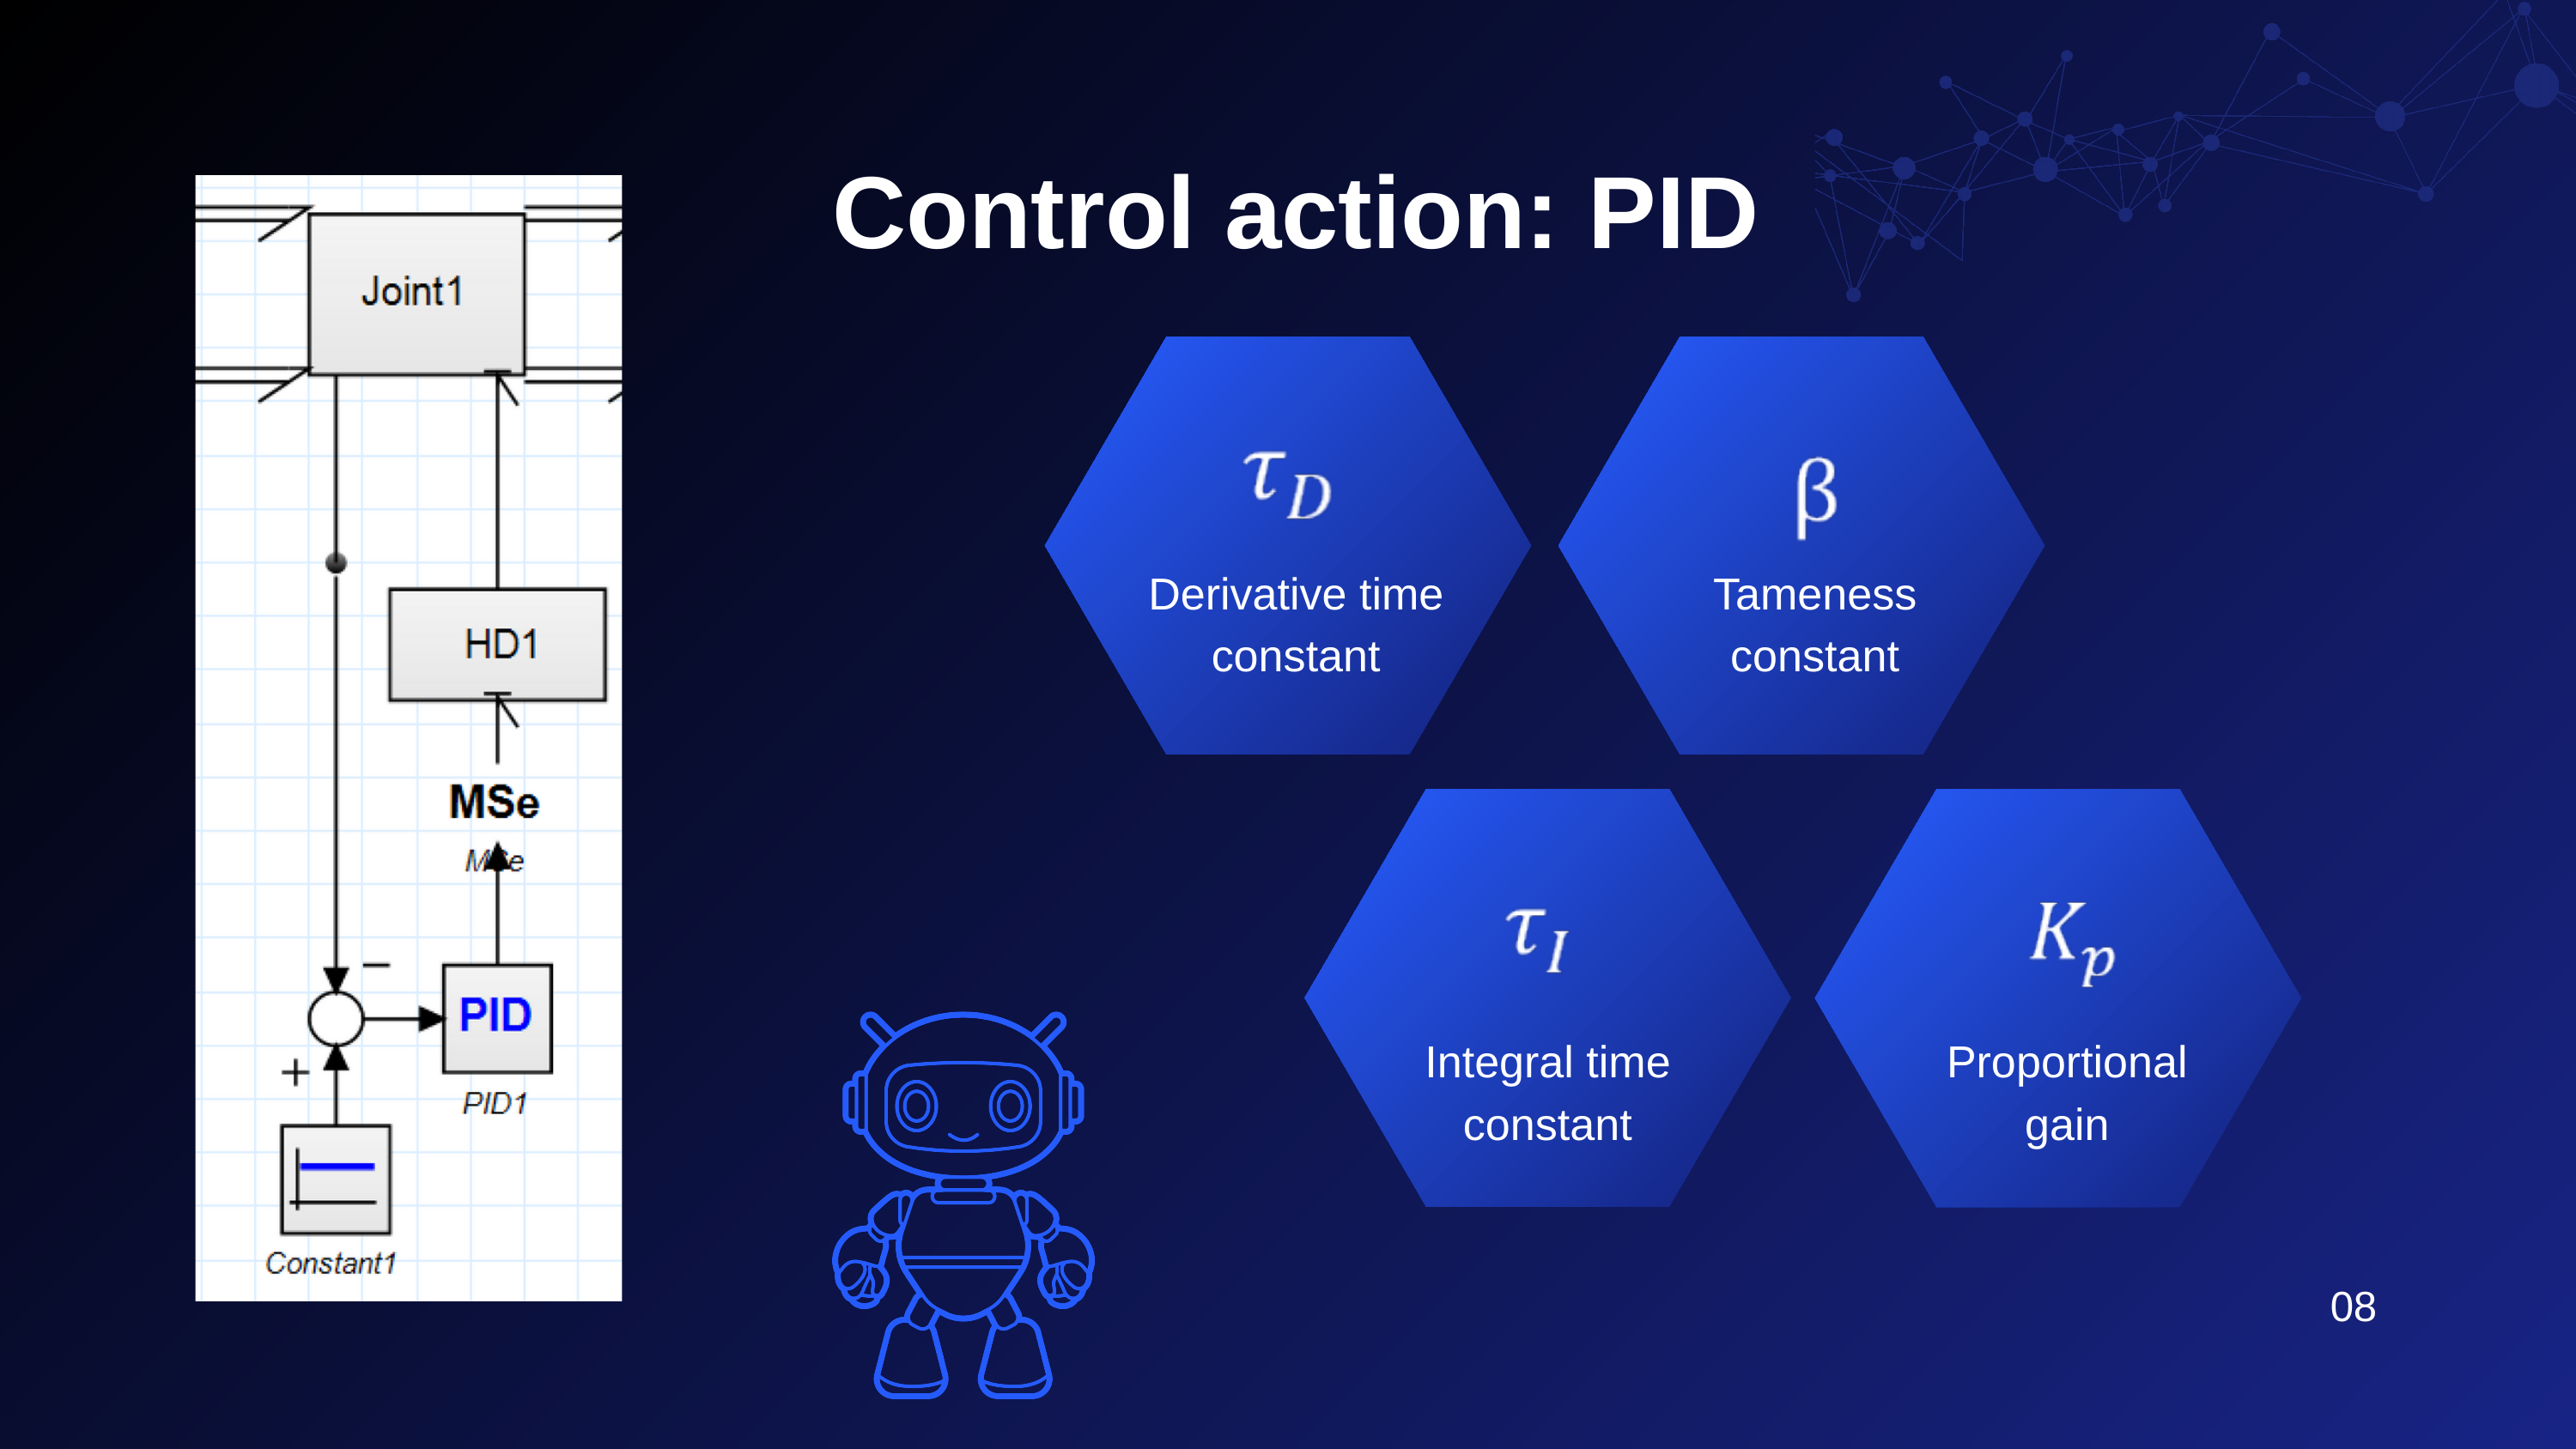

Control action: PID

Derivative time constant
Tameness constant

Integral time constant
Proportional gain
08